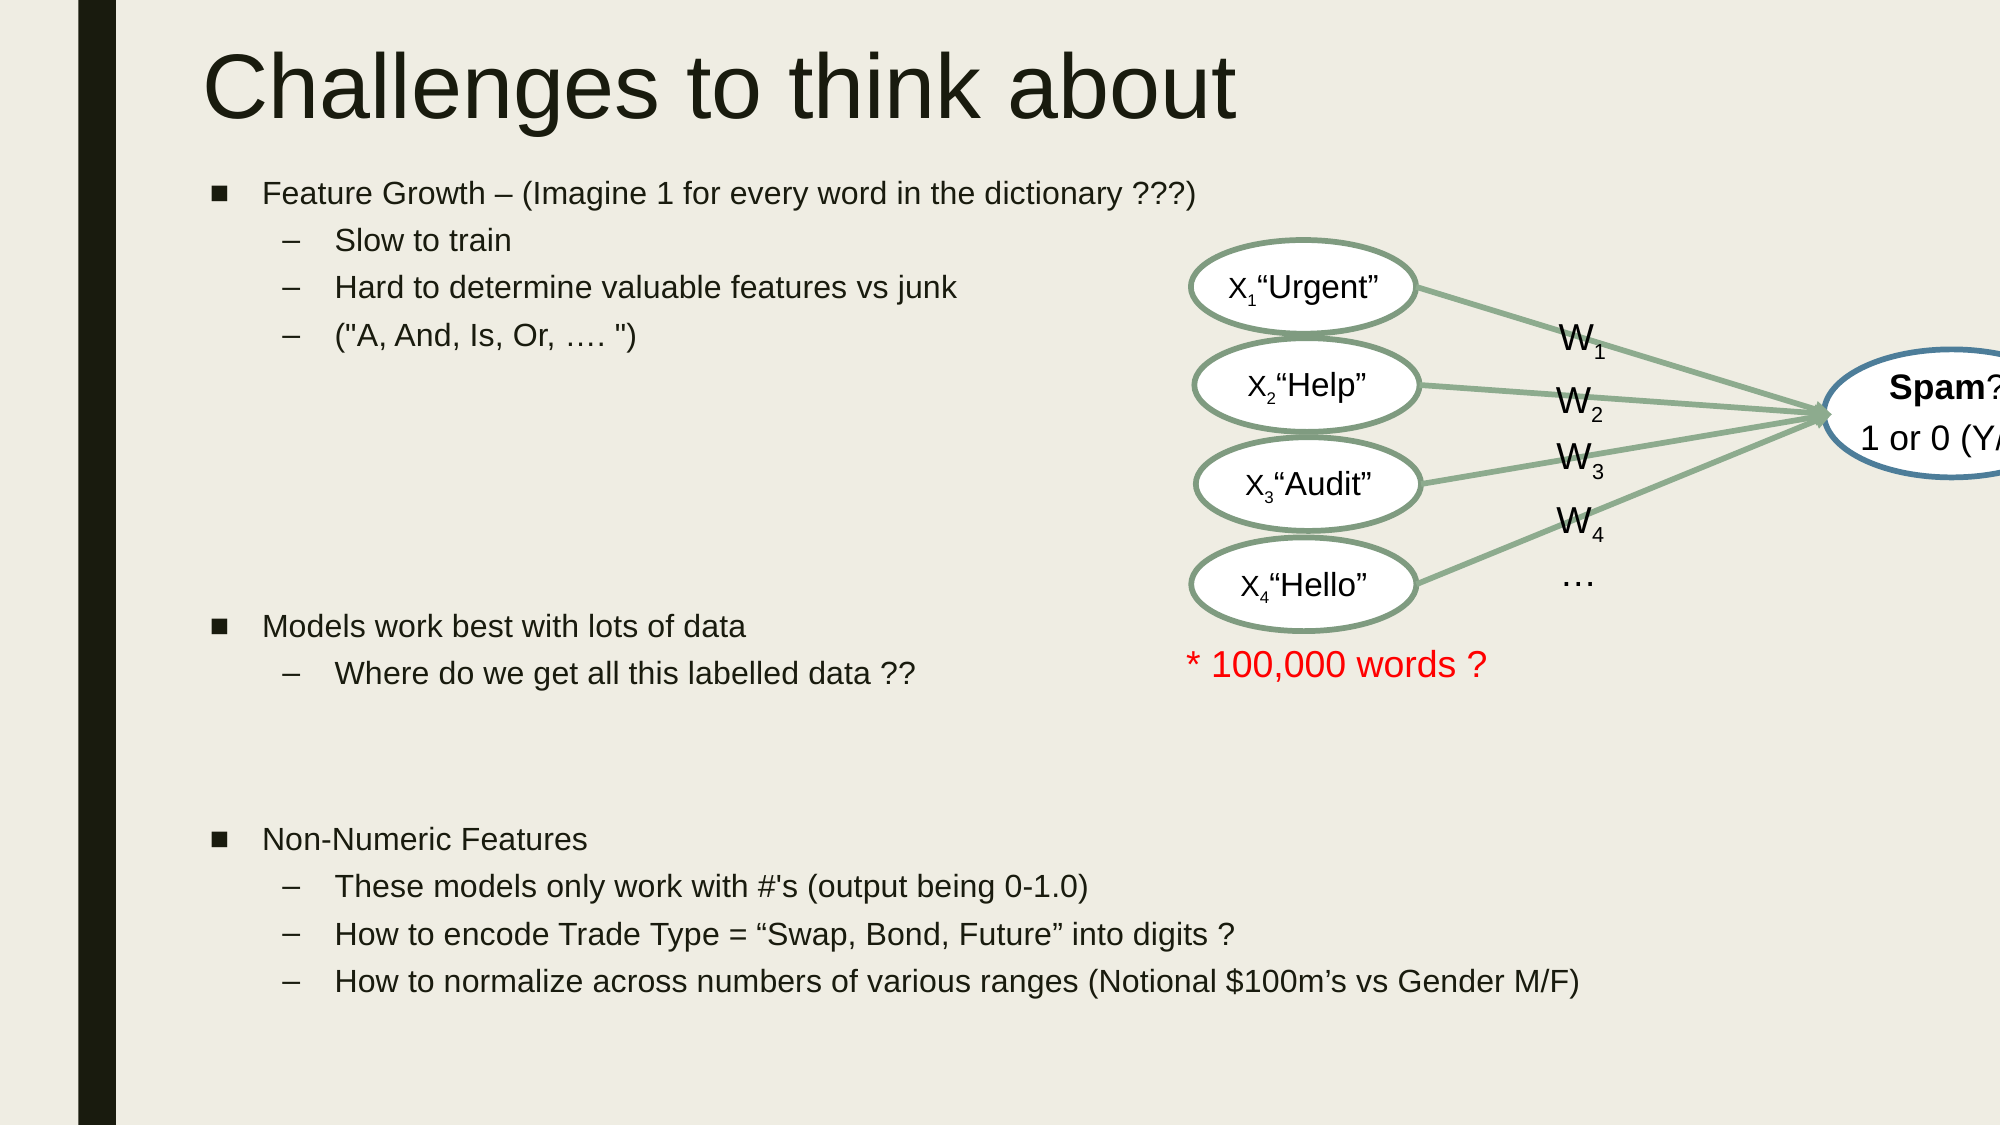

# Challenges to think about
Feature Growth – (Imagine 1 for every word in the dictionary ???)
Slow to train
Hard to determine valuable features vs junk
("A, And, Is, Or, …. ")

Models work best with lots of data
Where do we get all this labelled data ??

Non-Numeric Features
These models only work with #'s (output being 0-1.0)
How to encode Trade Type = “Swap, Bond, Future” into digits ?
How to normalize across numbers of various ranges (Notional $100m’s vs Gender M/F)

X1“Urgent”
W1
X2“Help”
   Spam?
1 or 0 (Y/N)
W2
W3
X3“Audit”
W4
X4“Hello”
…
* 100,000 words ?